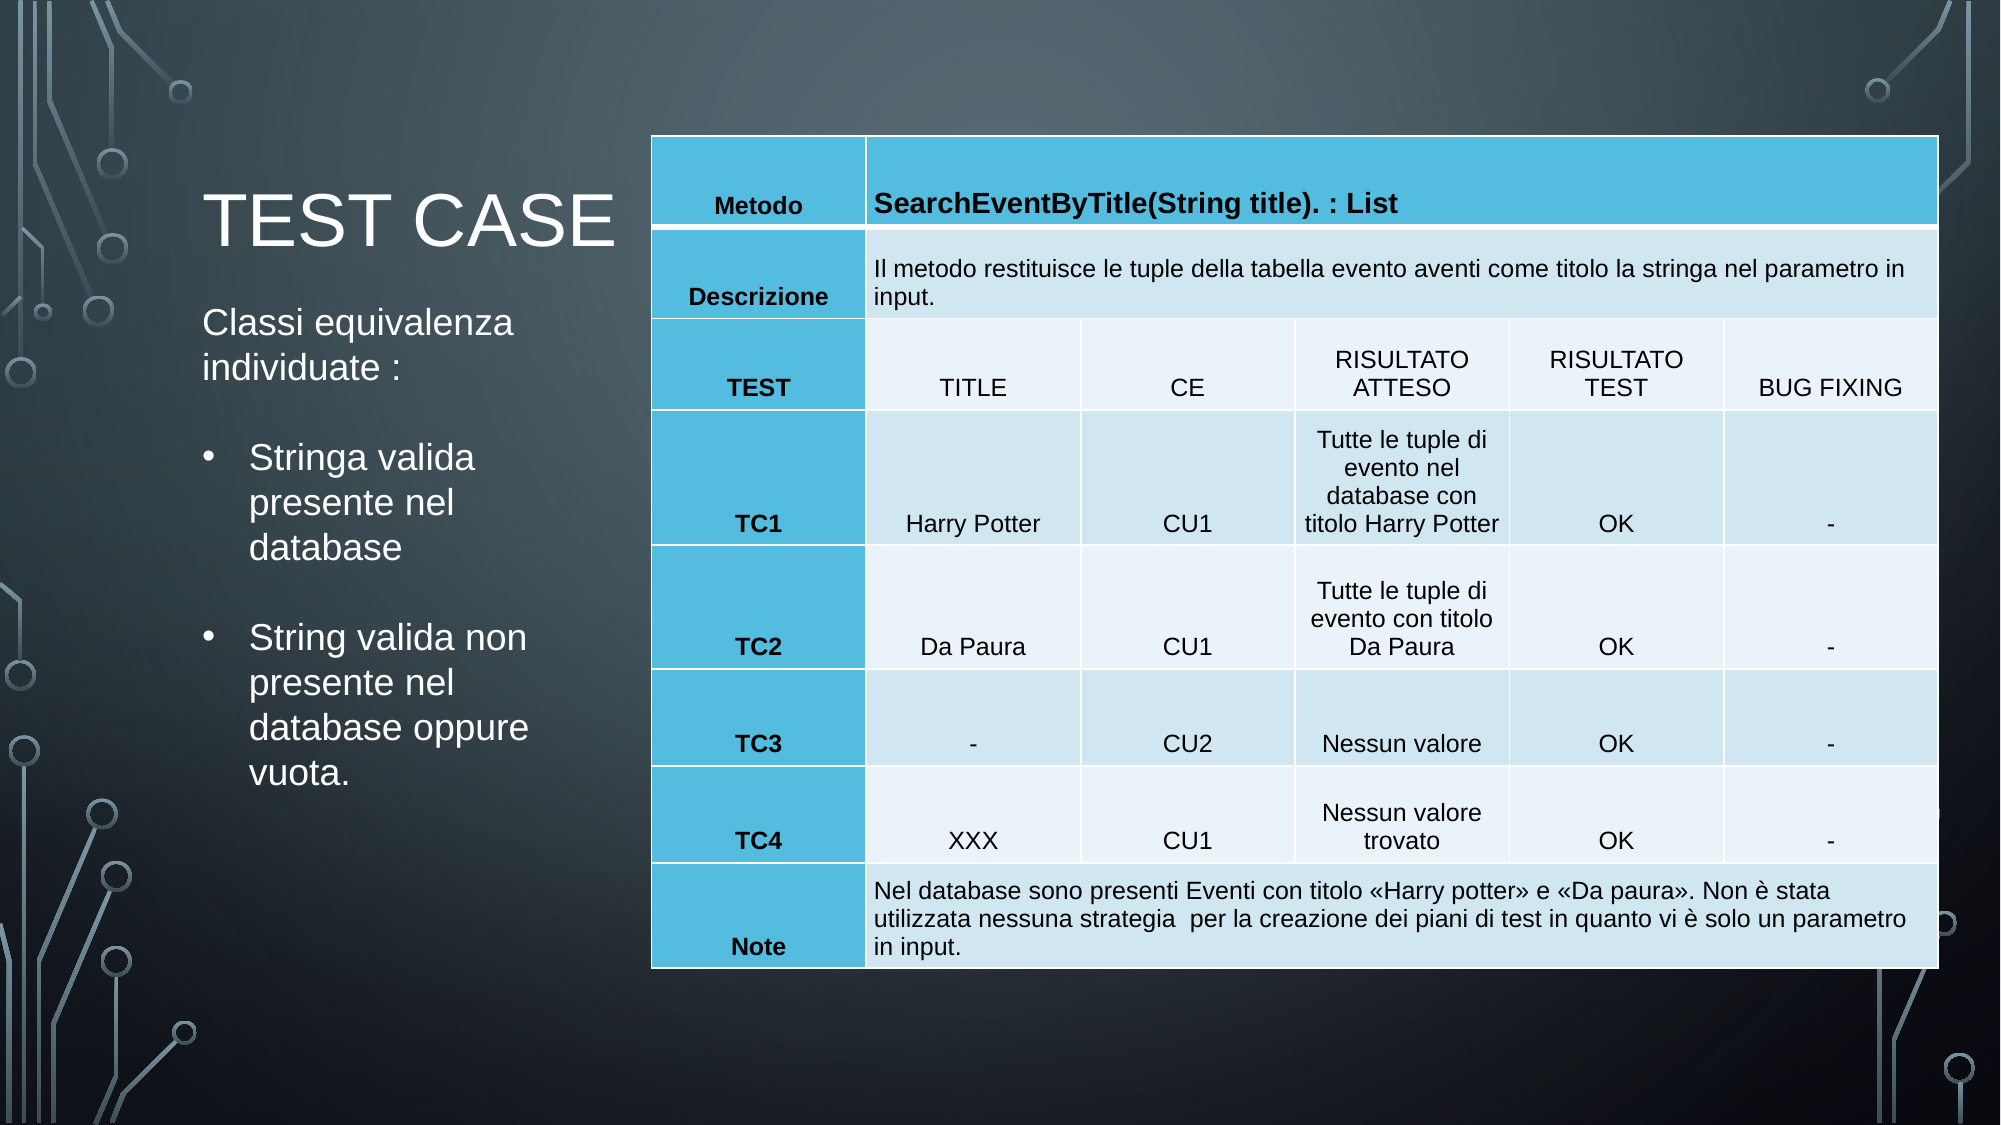

# test case
| Metodo | SearchEventByTitle(String title). : List |  |  |  |  |
| --- | --- | --- | --- | --- | --- |
| Descrizione | Il metodo restituisce le tuple della tabella evento aventi come titolo la stringa nel parametro in input. |  |  |  |  |
| TEST | TITLE | CE | RISULTATO ATTESO | RISULTATO TEST | BUG FIXING |
| TC1 | Harry Potter | CU1 | Tutte le tuple di evento nel database con titolo Harry Potter | OK | - |
| TC2 | Da Paura | CU1 | Tutte le tuple di evento con titolo Da Paura | OK | - |
| TC3 | - | CU2 | Nessun valore | OK | - |
| TC4 | XXX | CU1 | Nessun valore trovato | OK | - |
| Note | Nel database sono presenti Eventi con titolo «Harry potter» e «Da paura». Non è stata utilizzata nessuna strategia per la creazione dei piani di test in quanto vi è solo un parametro in input. |  |  |  |  |
Classi equivalenza individuate :

Stringa valida presente nel database

String valida non presente nel database oppure vuota.